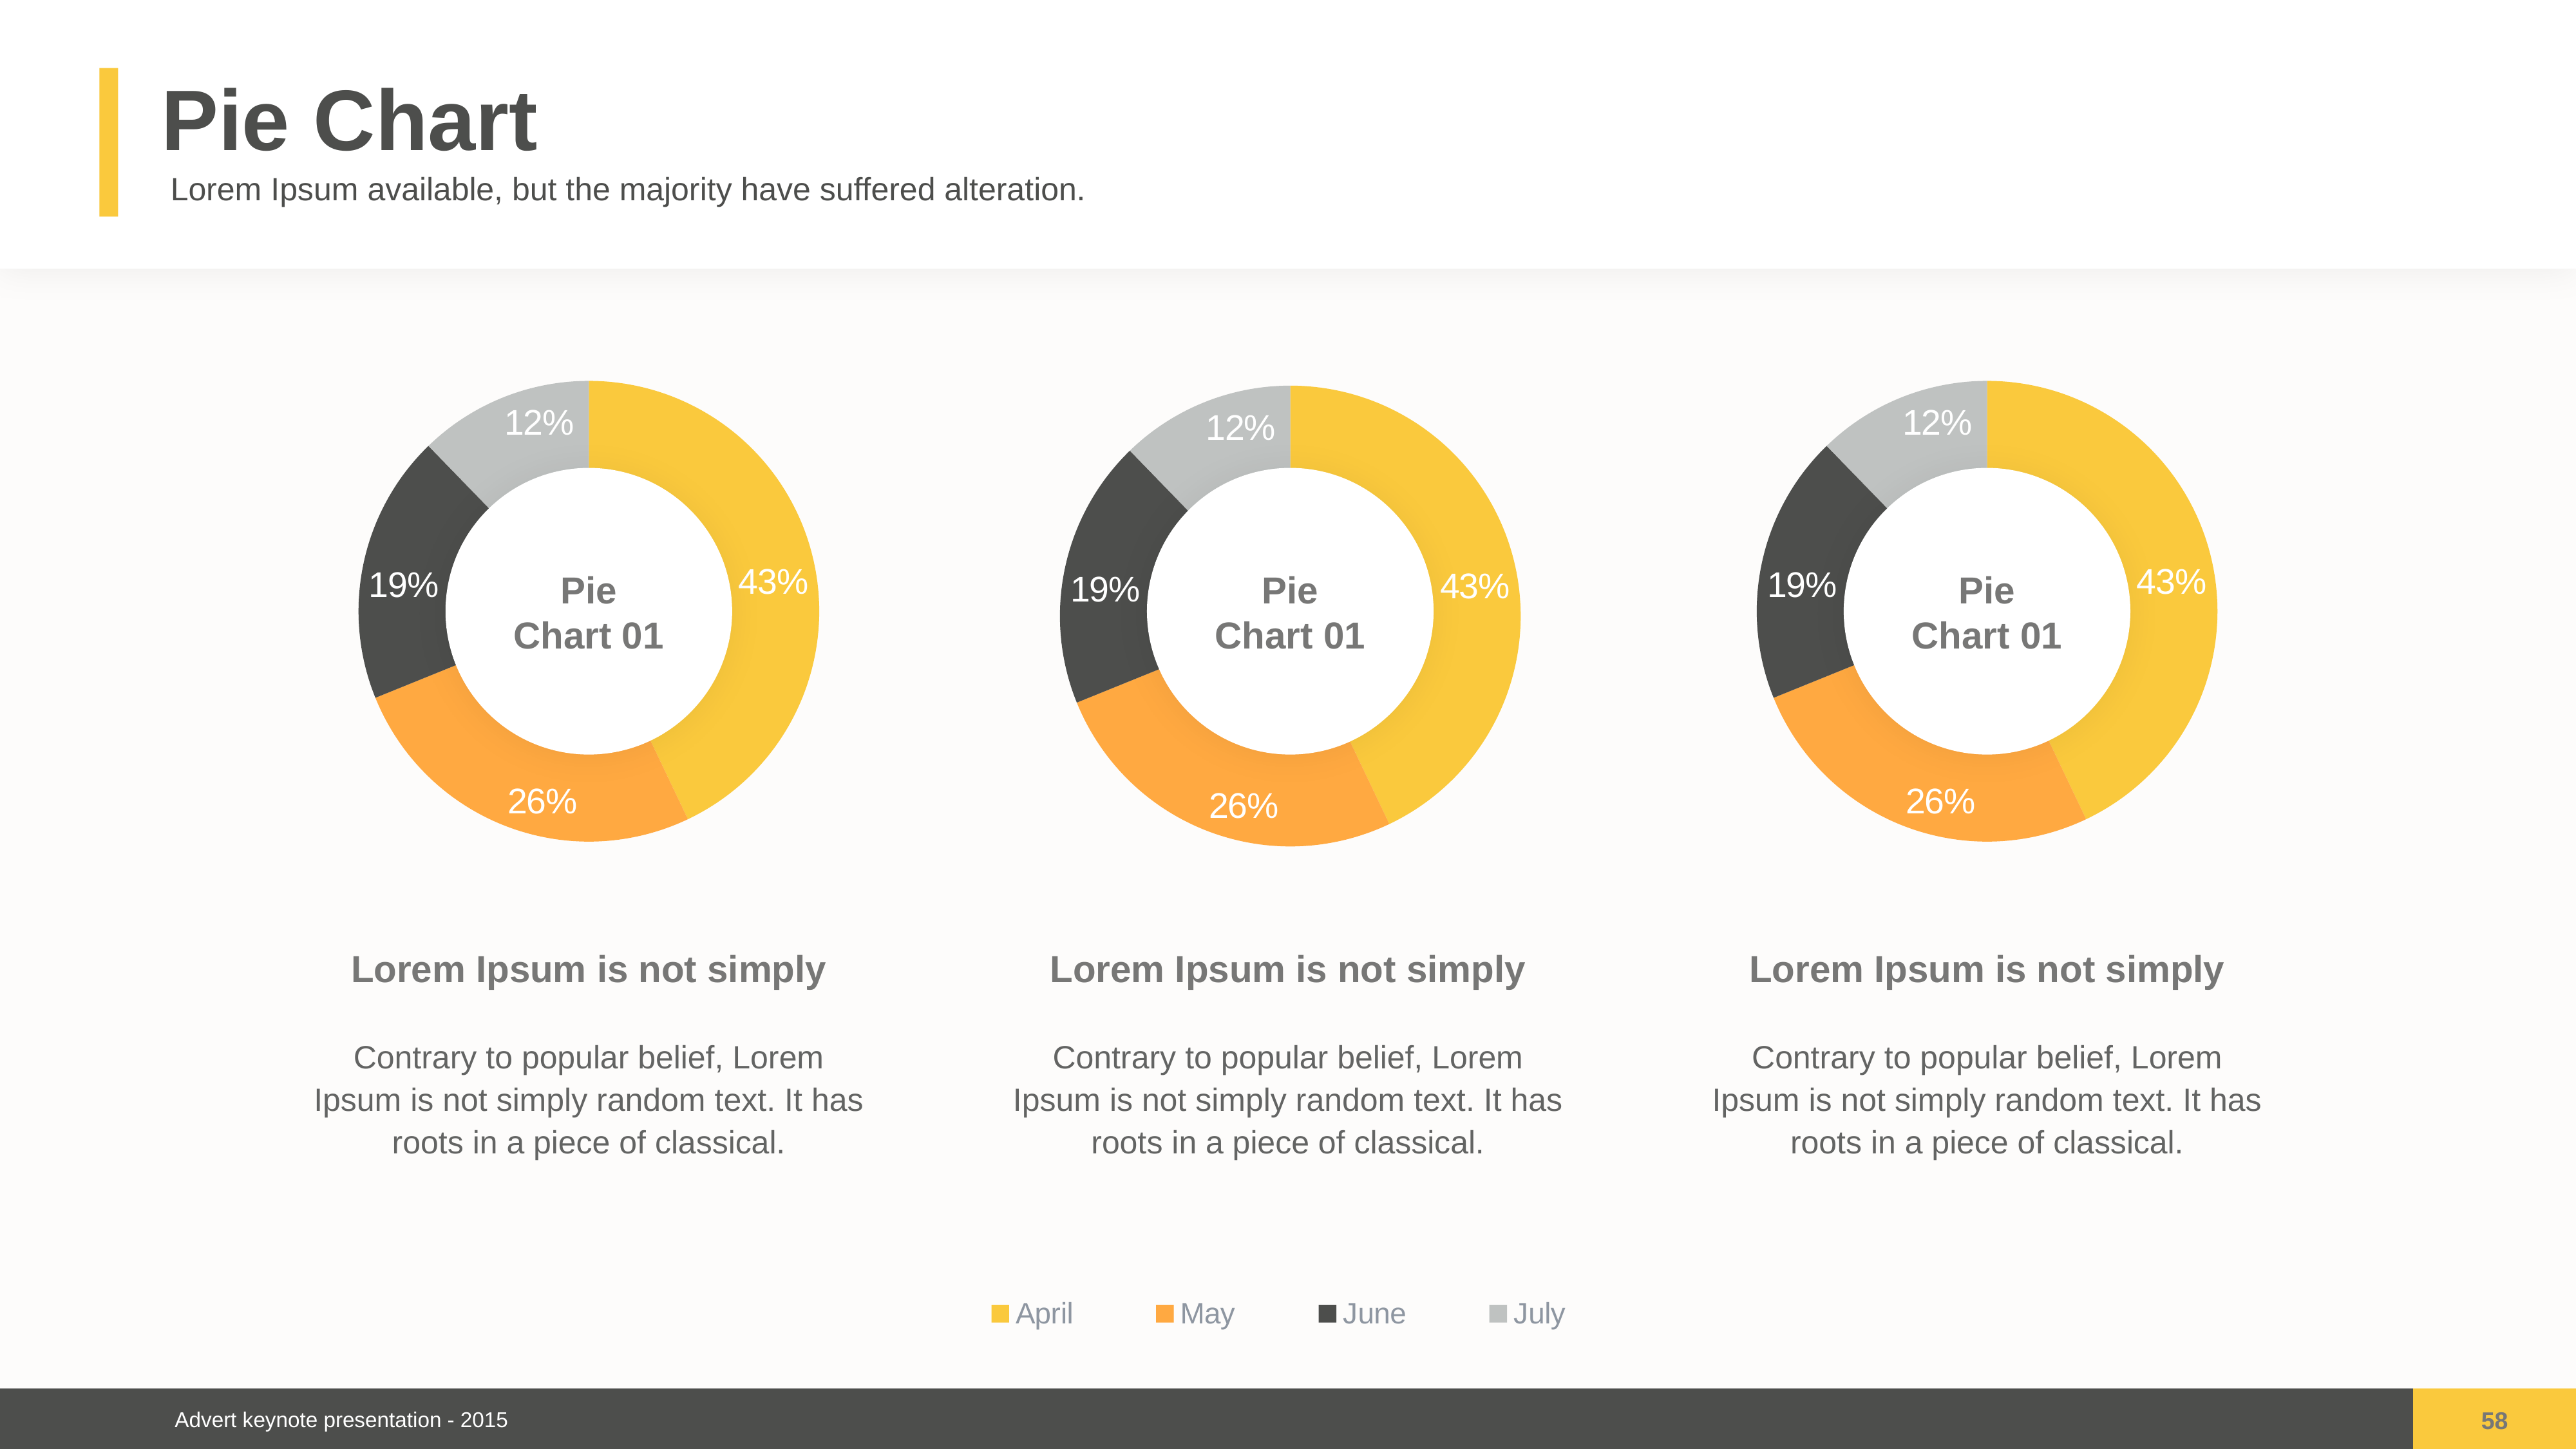

Pie Chart
Lorem Ipsum available, but the majority have suffered alteration.

### Chart:

| Category | Region 1 |
|---|---|
| April | 91.0 |
| May | 55.0 |
| June | 40.0 |
| July | 26.0 |

### Chart:

| Category | Region 1 |
|---|---|
| April | 91.0 |
| May | 55.0 |
| June | 40.0 |
| July | 26.0 |

### Chart:

| Category | Region 1 |
|---|---|
| April | 91.0 |
| May | 55.0 |
| June | 40.0 |
| July | 26.0 |

Pie
Chart 01
Pie
Chart 01
Pie
Chart 01
Lorem Ipsum is not simply

Contrary to popular belief, Lorem Ipsum is not simply random text. It has roots in a piece of classical.
Lorem Ipsum is not simply

Contrary to popular belief, Lorem Ipsum is not simply random text. It has roots in a piece of classical.
Lorem Ipsum is not simply

Contrary to popular belief, Lorem Ipsum is not simply random text. It has roots in a piece of classical.
58